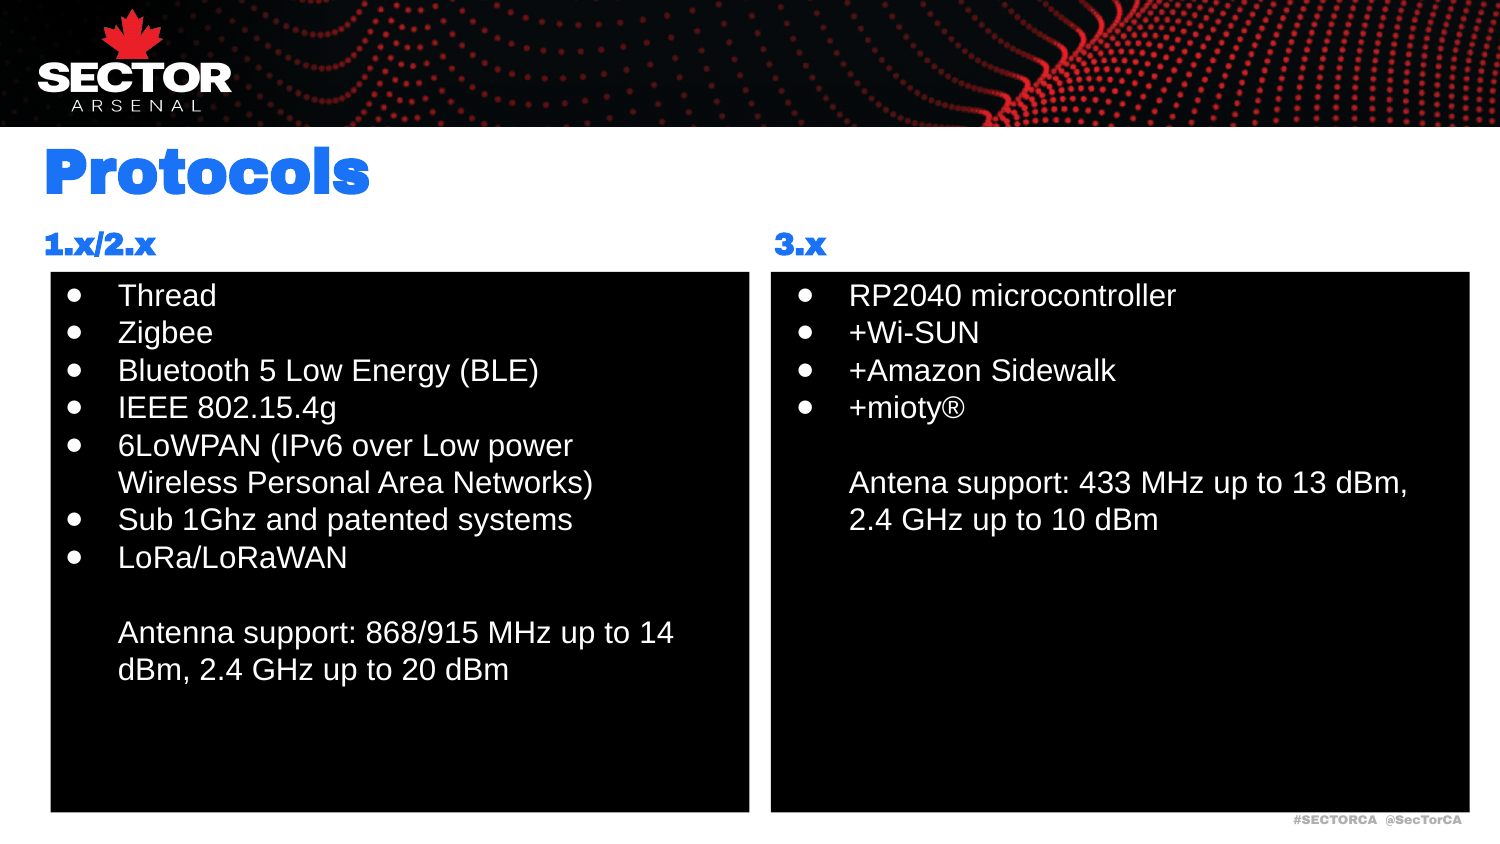

Protocols
1.x/2.x
3.x
Thread
Zigbee
Bluetooth 5 Low Energy (BLE)
IEEE 802.15.4g
6LoWPAN (IPv6 over Low power Wireless Personal Area Networks)
Sub 1Ghz and patented systems
LoRa/LoRaWAN

Antenna support: 868/915 MHz up to 14 dBm, 2.4 GHz up to 20 dBm

RP2040 microcontroller
+Wi-SUN
+Amazon Sidewalk
+mioty®

Antena support: 433 MHz up to 13 dBm, 2.4 GHz up to 10 dBm